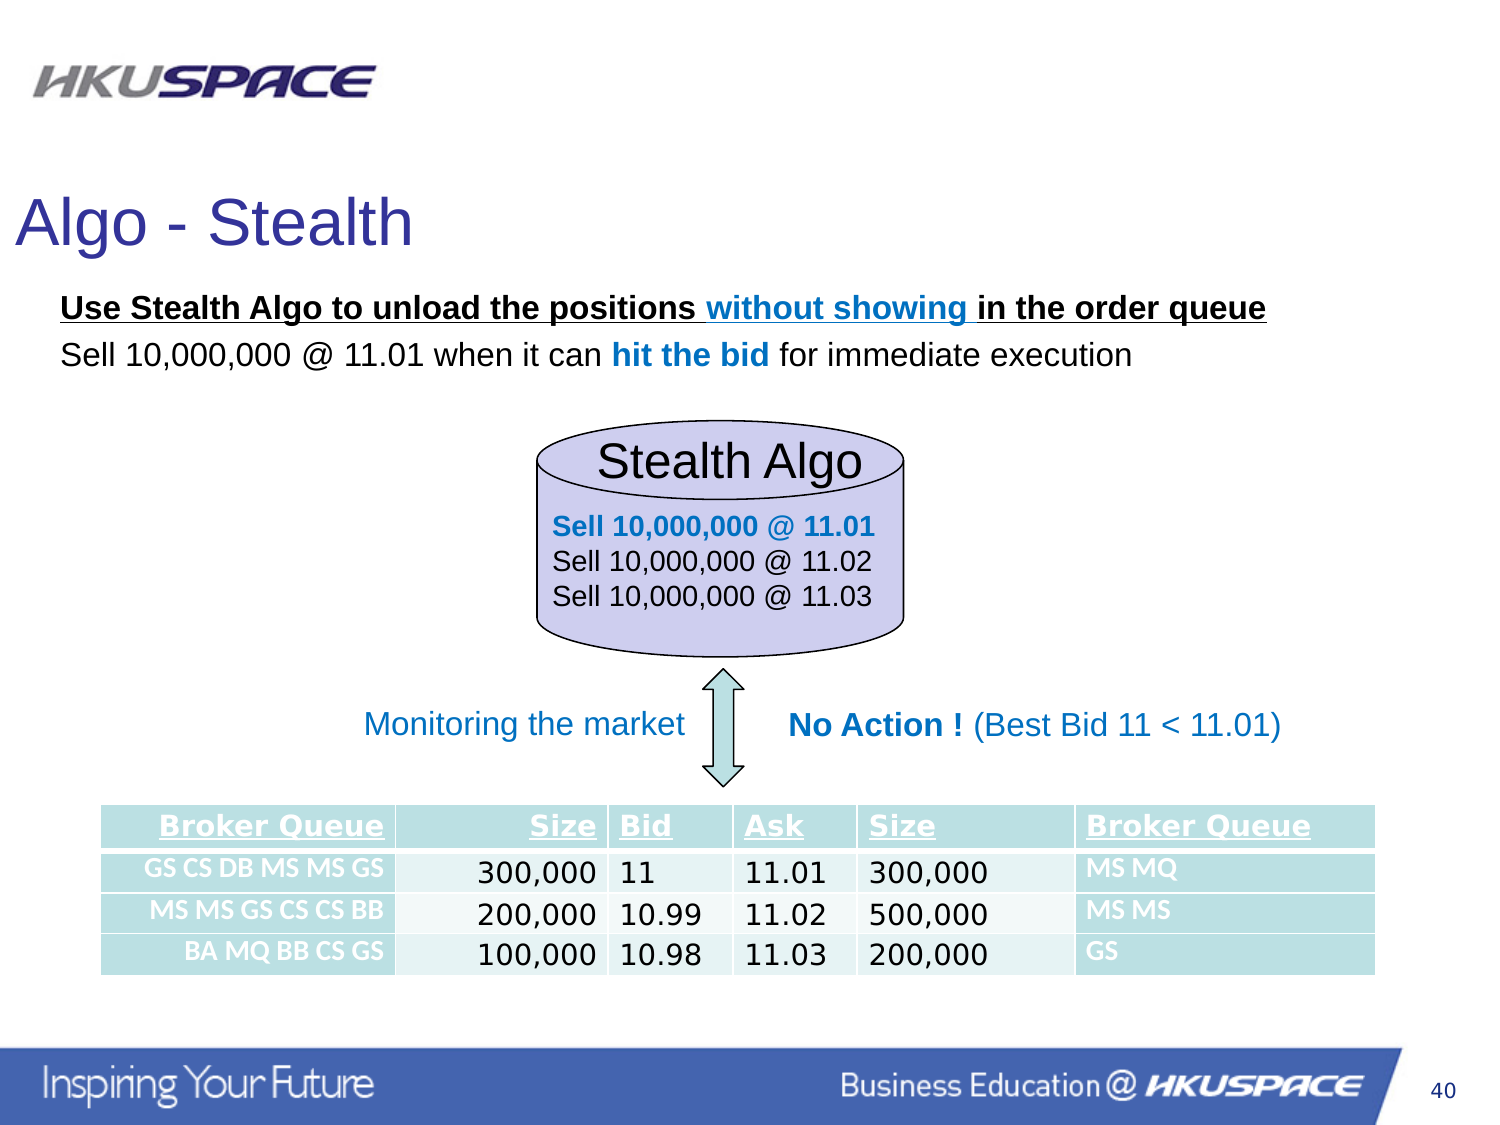

Algo - Stealth
Use Stealth Algo to unload the positions without showing in the order queue
Sell 10,000,000 @ 11.01 when it can hit the bid for immediate execution

Sell 10,000,000 @ 11.01
Sell 10,000,000 @ 11.02
Sell 10,000,000 @ 11.03

Stealth Algo

Monitoring the market
No Action ! (Best Bid 11 < 11.01)
| Broker Queue | Size | Bid | Ask | Size | Broker Queue |
| --- | --- | --- | --- | --- | --- |
| GS CS DB MS MS GS | 300,000 | 11 | 11.01 | 300,000 | MS MQ |
| MS MS GS CS CS BB | 200,000 | 10.99 | 11.02 | 500,000 | MS MS |
| BA MQ BB CS GS | 100,000 | 10.98 | 11.03 | 200,000 | GS |
40